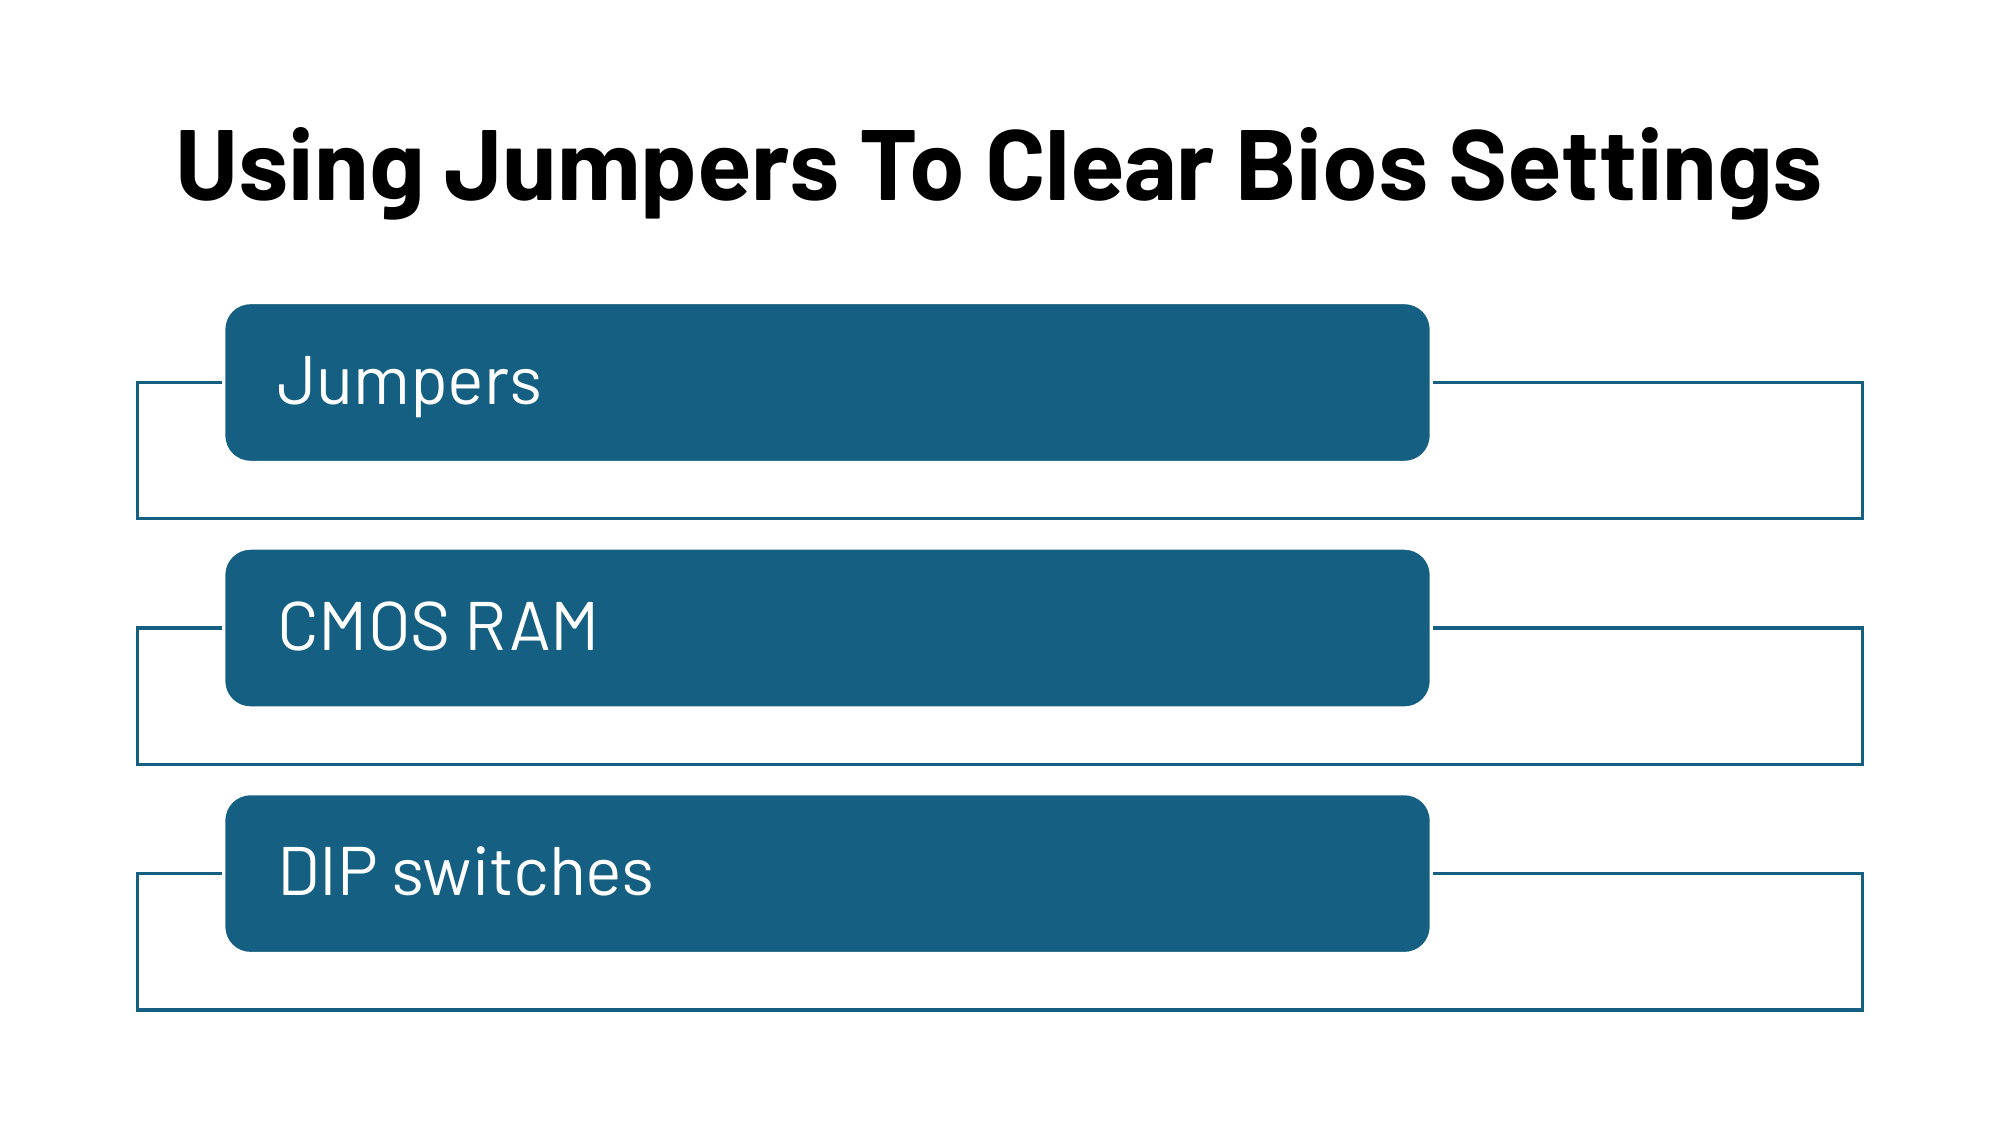

# Using Jumpers To Clear Bios Settings
Jumpers

CMOS RAM

DIP switches